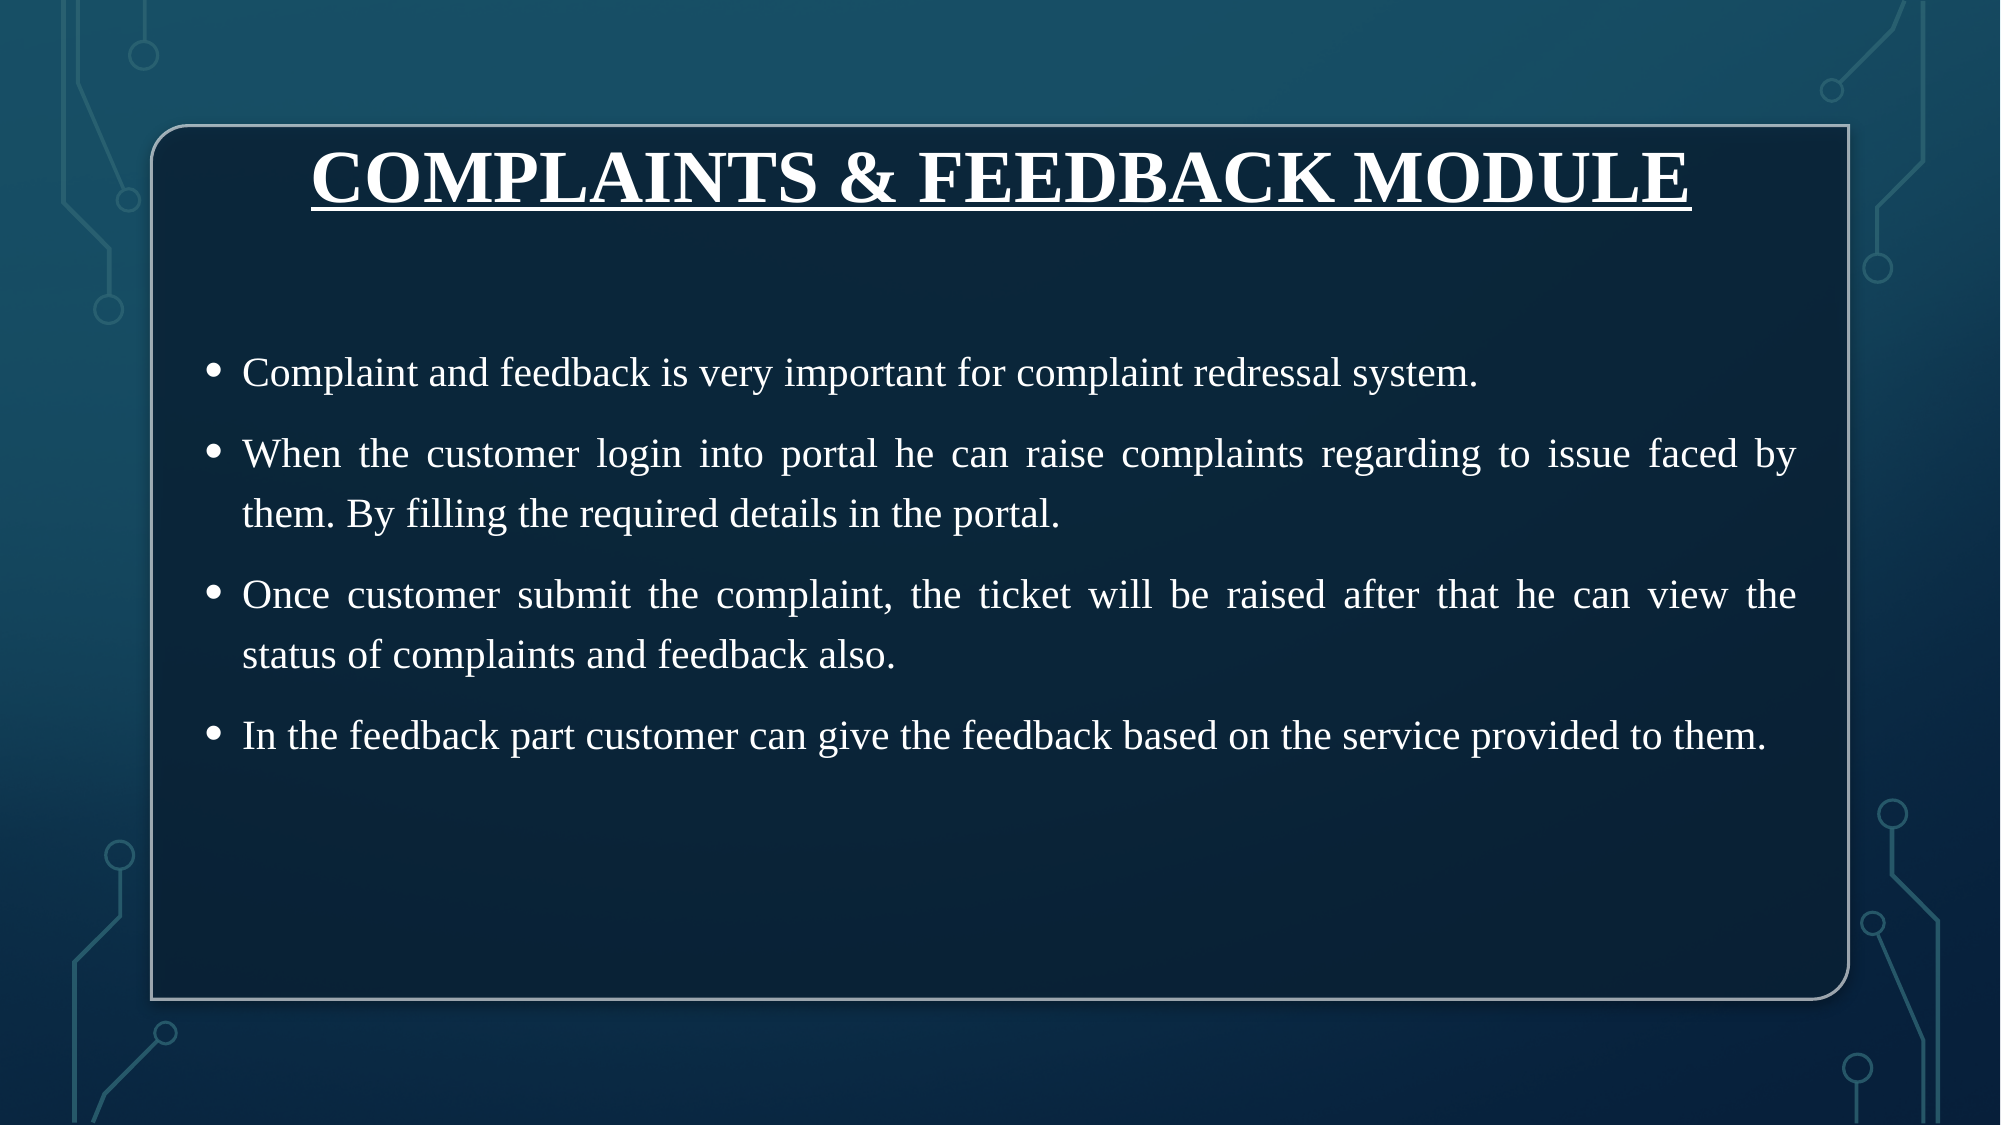

# COMPLAINTS & FEEDBACK MODULE

Complaint and feedback is very important for complaint redressal system.
When the customer login into portal he can raise complaints regarding to issue faced by them. By filling the required details in the portal.
Once customer submit the complaint, the ticket will be raised after that he can view the status of complaints and feedback also.
In the feedback part customer can give the feedback based on the service provided to them.